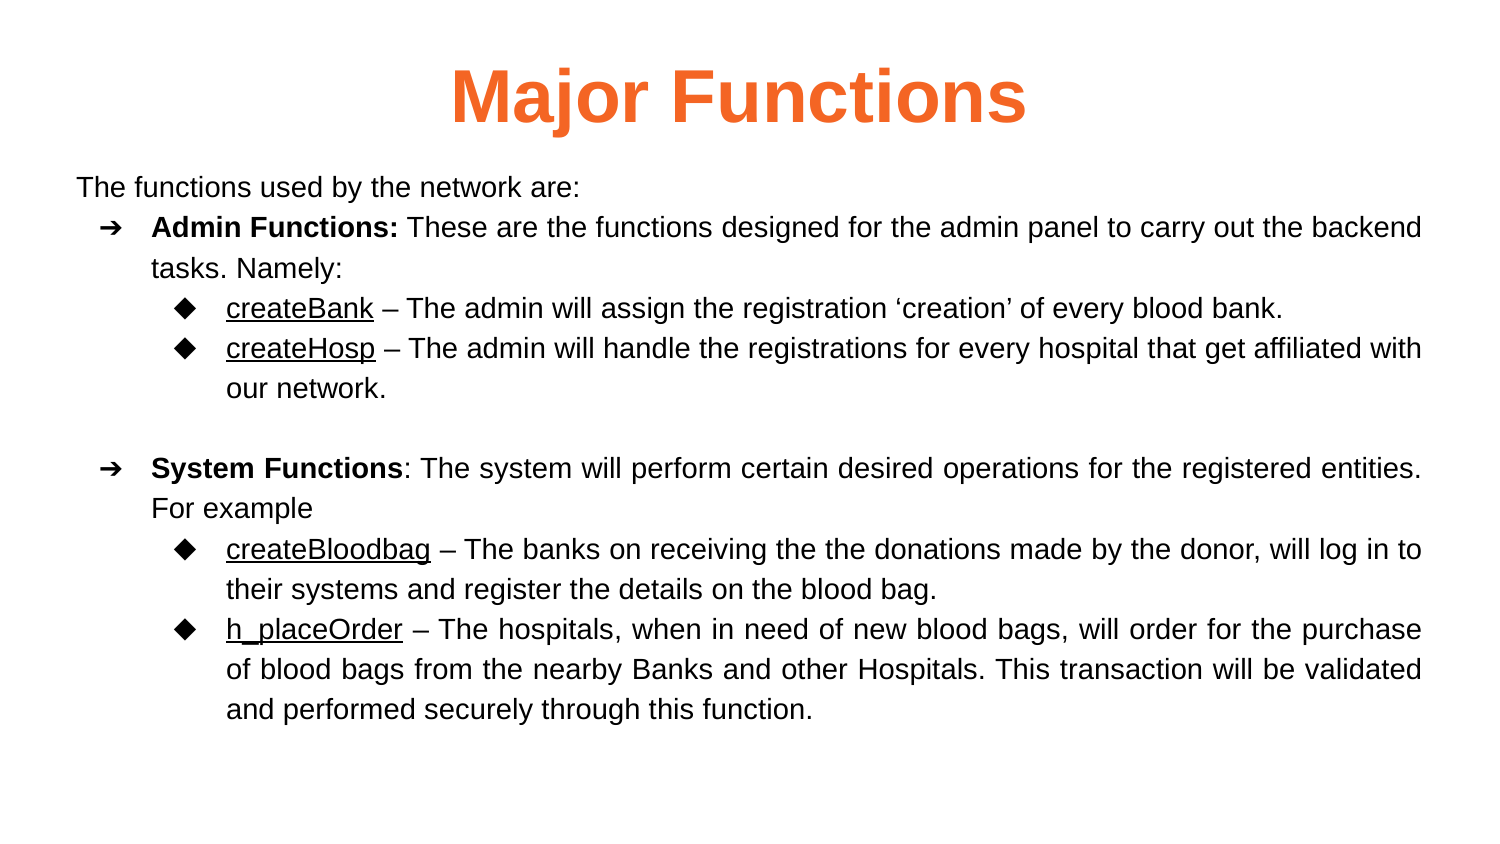

# Major Functions
The functions used by the network are:
Admin Functions: These are the functions designed for the admin panel to carry out the backend tasks. Namely:
createBank – The admin will assign the registration ‘creation’ of every blood bank.
createHosp – The admin will handle the registrations for every hospital that get affiliated with our network.

System Functions: The system will perform certain desired operations for the registered entities. For example
createBloodbag – The banks on receiving the the donations made by the donor, will log in to their systems and register the details on the blood bag.
h_placeOrder – The hospitals, when in need of new blood bags, will order for the purchase of blood bags from the nearby Banks and other Hospitals. This transaction will be validated and performed securely through this function.